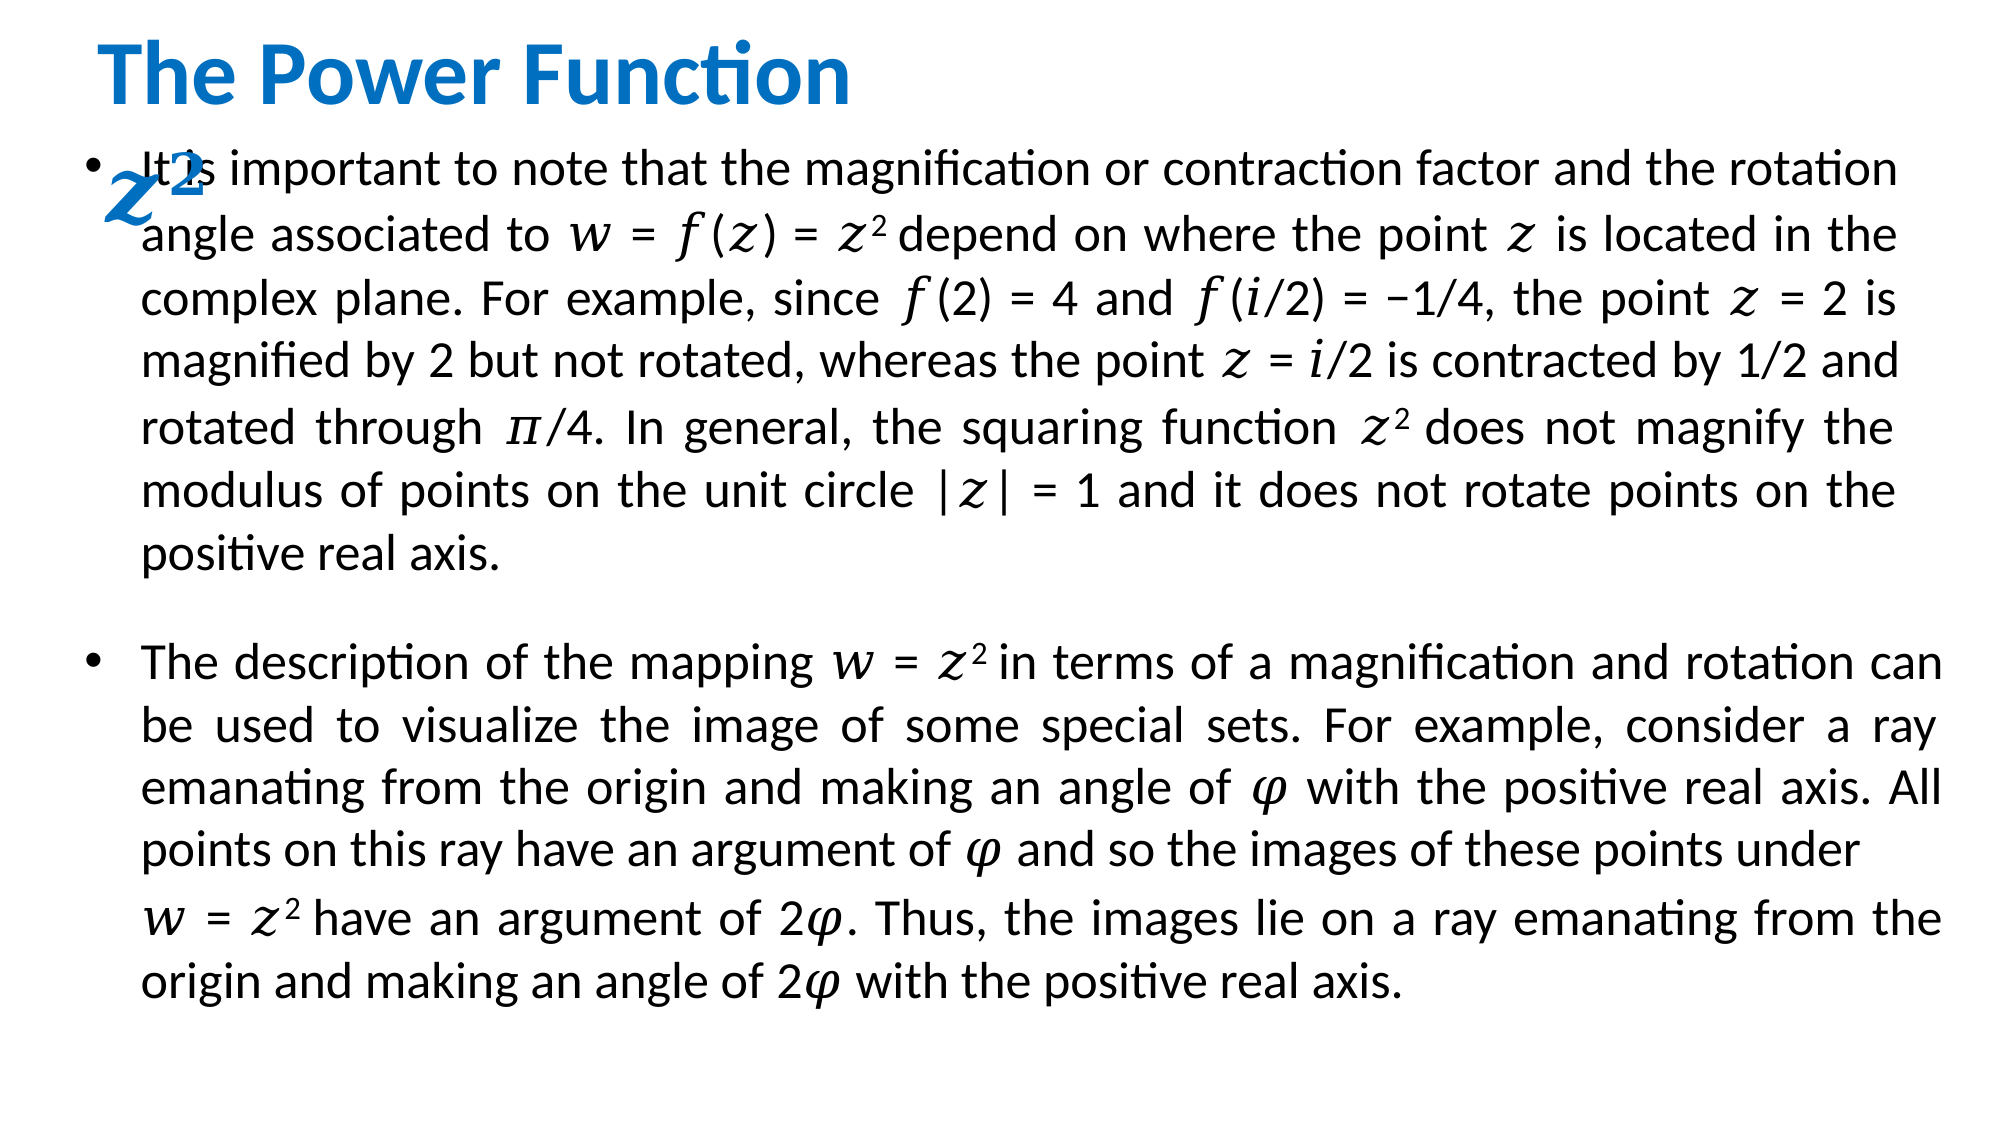

# The Power Function 𝒛𝟐
It is important to note that the magnification or contraction factor and the rotation  angle associated to 𝑤 = 𝑓(𝑧) = 𝑧2 depend on where the point 𝑧 is located in the  complex plane. For example, since 𝑓(2) = 4 and 𝑓(𝑖/2) = −1/4, the point 𝑧 = 2 is  magnified by 2 but not rotated, whereas the point 𝑧 = 𝑖/2 is contracted by 1/2 and  rotated through 𝜋/4. In general, the squaring function 𝑧2 does not magnify the  modulus of points on the unit circle |𝑧| = 1 and it does not rotate points on the  positive real axis.
The description of the mapping 𝑤 = 𝑧2 in terms of a magnification and rotation can  be used to visualize the image of some special sets. For example, consider a ray  emanating from the origin and making an angle of 𝜑 with the positive real axis. All  points on this ray have an argument of 𝜑 and so the images of these points under
𝑤 = 𝑧2 have an argument of 2𝜑. Thus, the images lie on a ray emanating from the  origin and making an angle of 2𝜑 with the positive real axis.